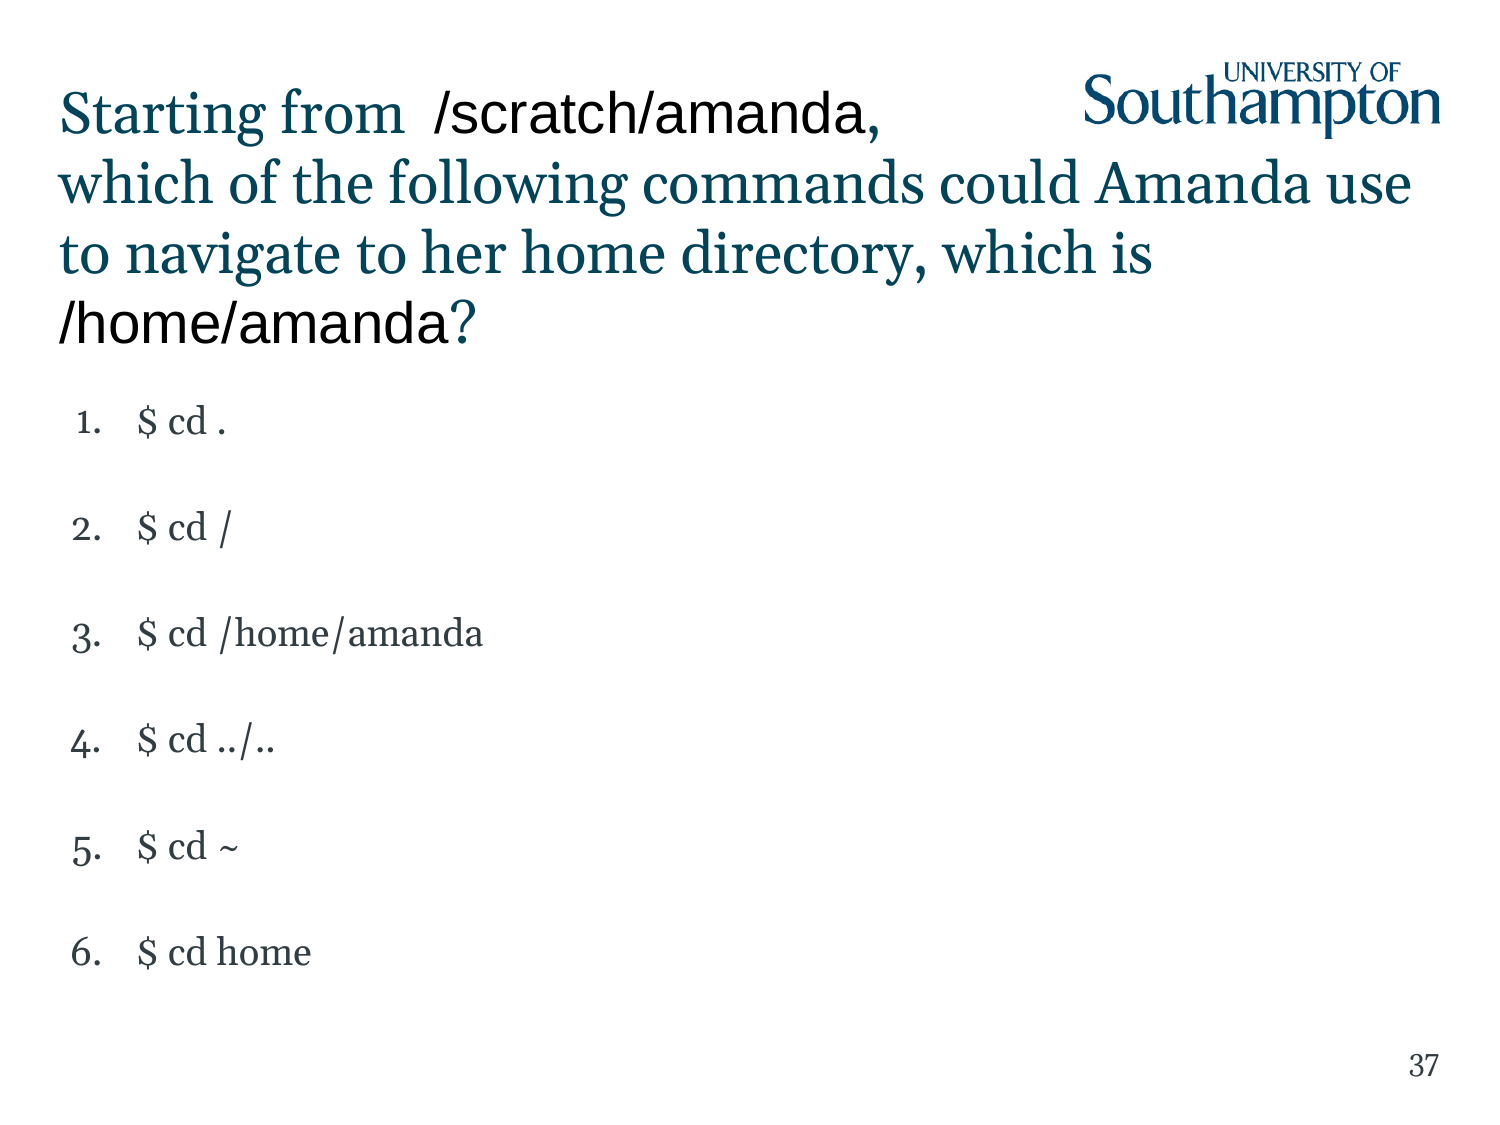

# Starting from  /scratch/amanda, which of the following commands could Amanda use to navigate to her home directory, which is /home/amanda?

1.
$ cd .

2.
$ cd /

3.
$ cd /home/amanda
4.
$ cd ../..

5.
$ cd ~
6.
$ cd home

37